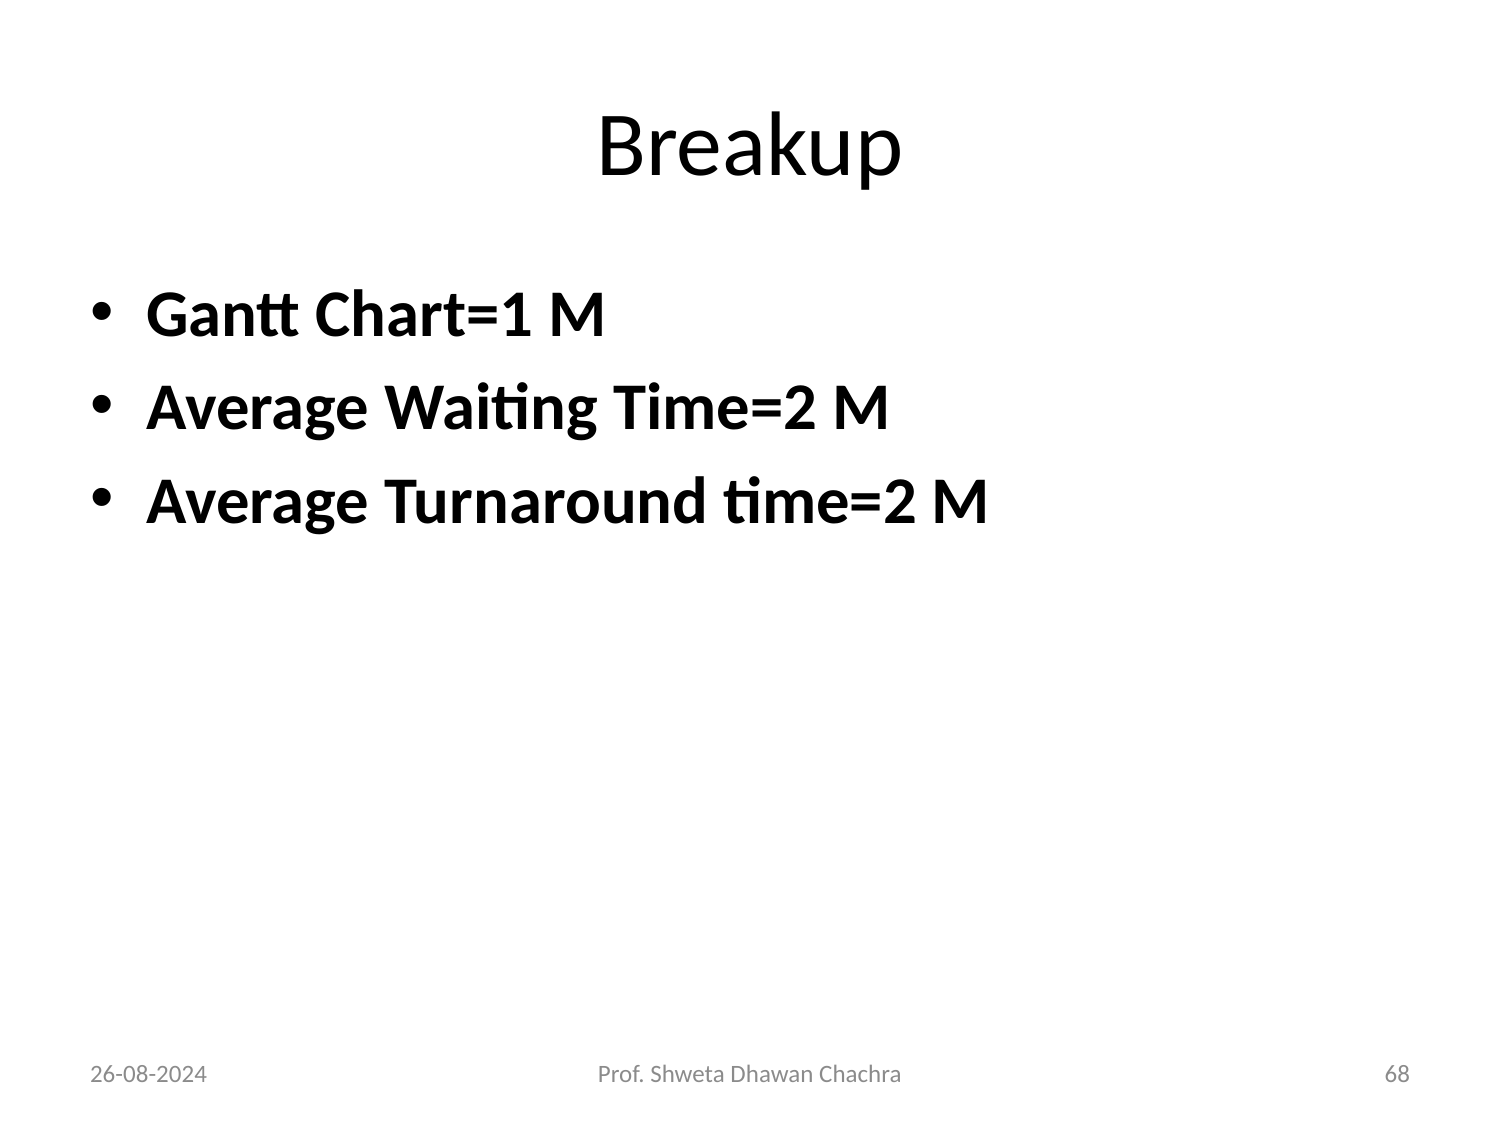

# Breakup
Gantt Chart=1 M
Average Waiting Time=2 M
Average Turnaround time=2 M

26-08-2024
Prof. Shweta Dhawan Chachra
68